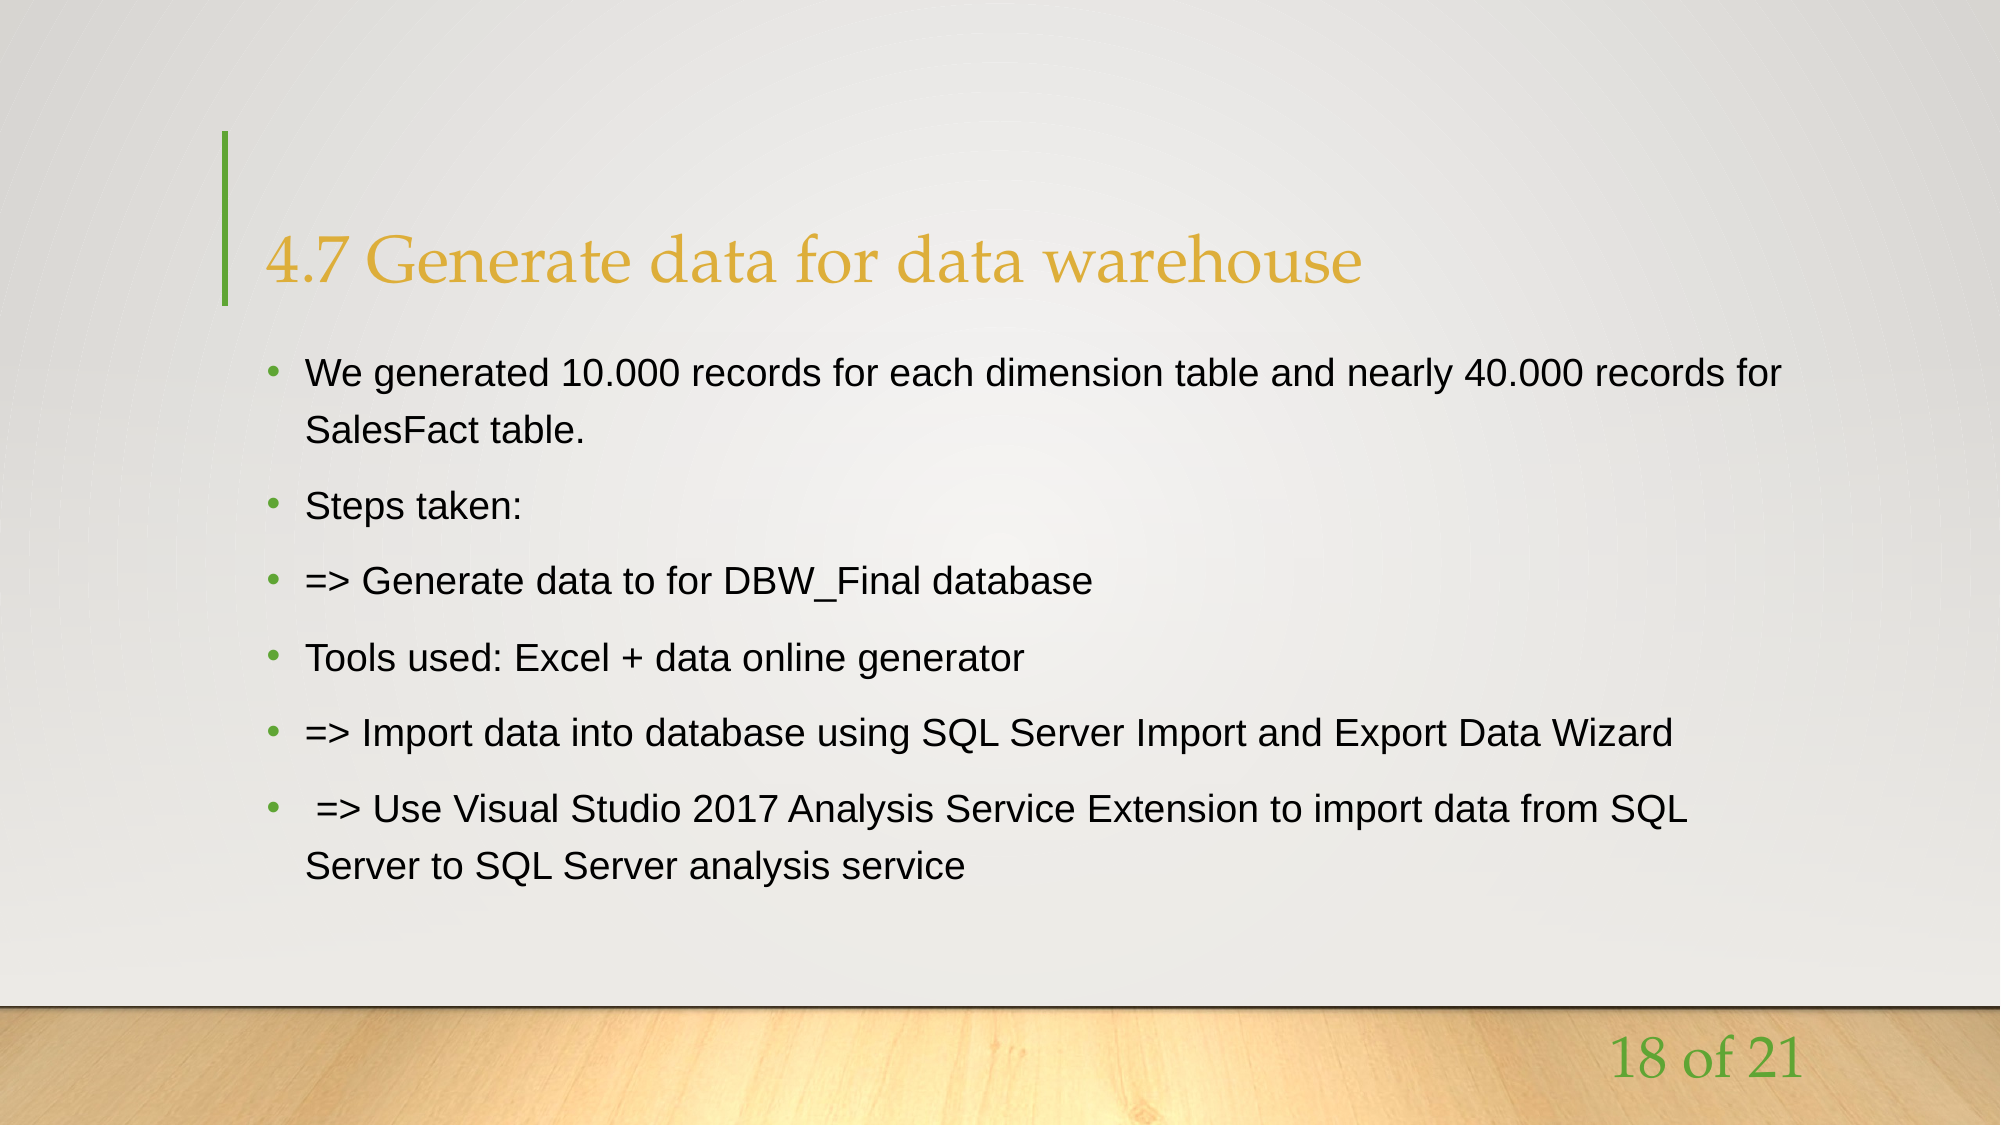

# 4.7 Generate data for data warehouse
We generated 10.000 records for each dimension table and nearly 40.000 records for SalesFact table.
Steps taken:
=> Generate data to for DBW_Final database
Tools used: Excel + data online generator
=> Import data into database using SQL Server Import and Export Data Wizard
 => Use Visual Studio 2017 Analysis Service Extension to import data from SQL Server to SQL Server analysis service
18